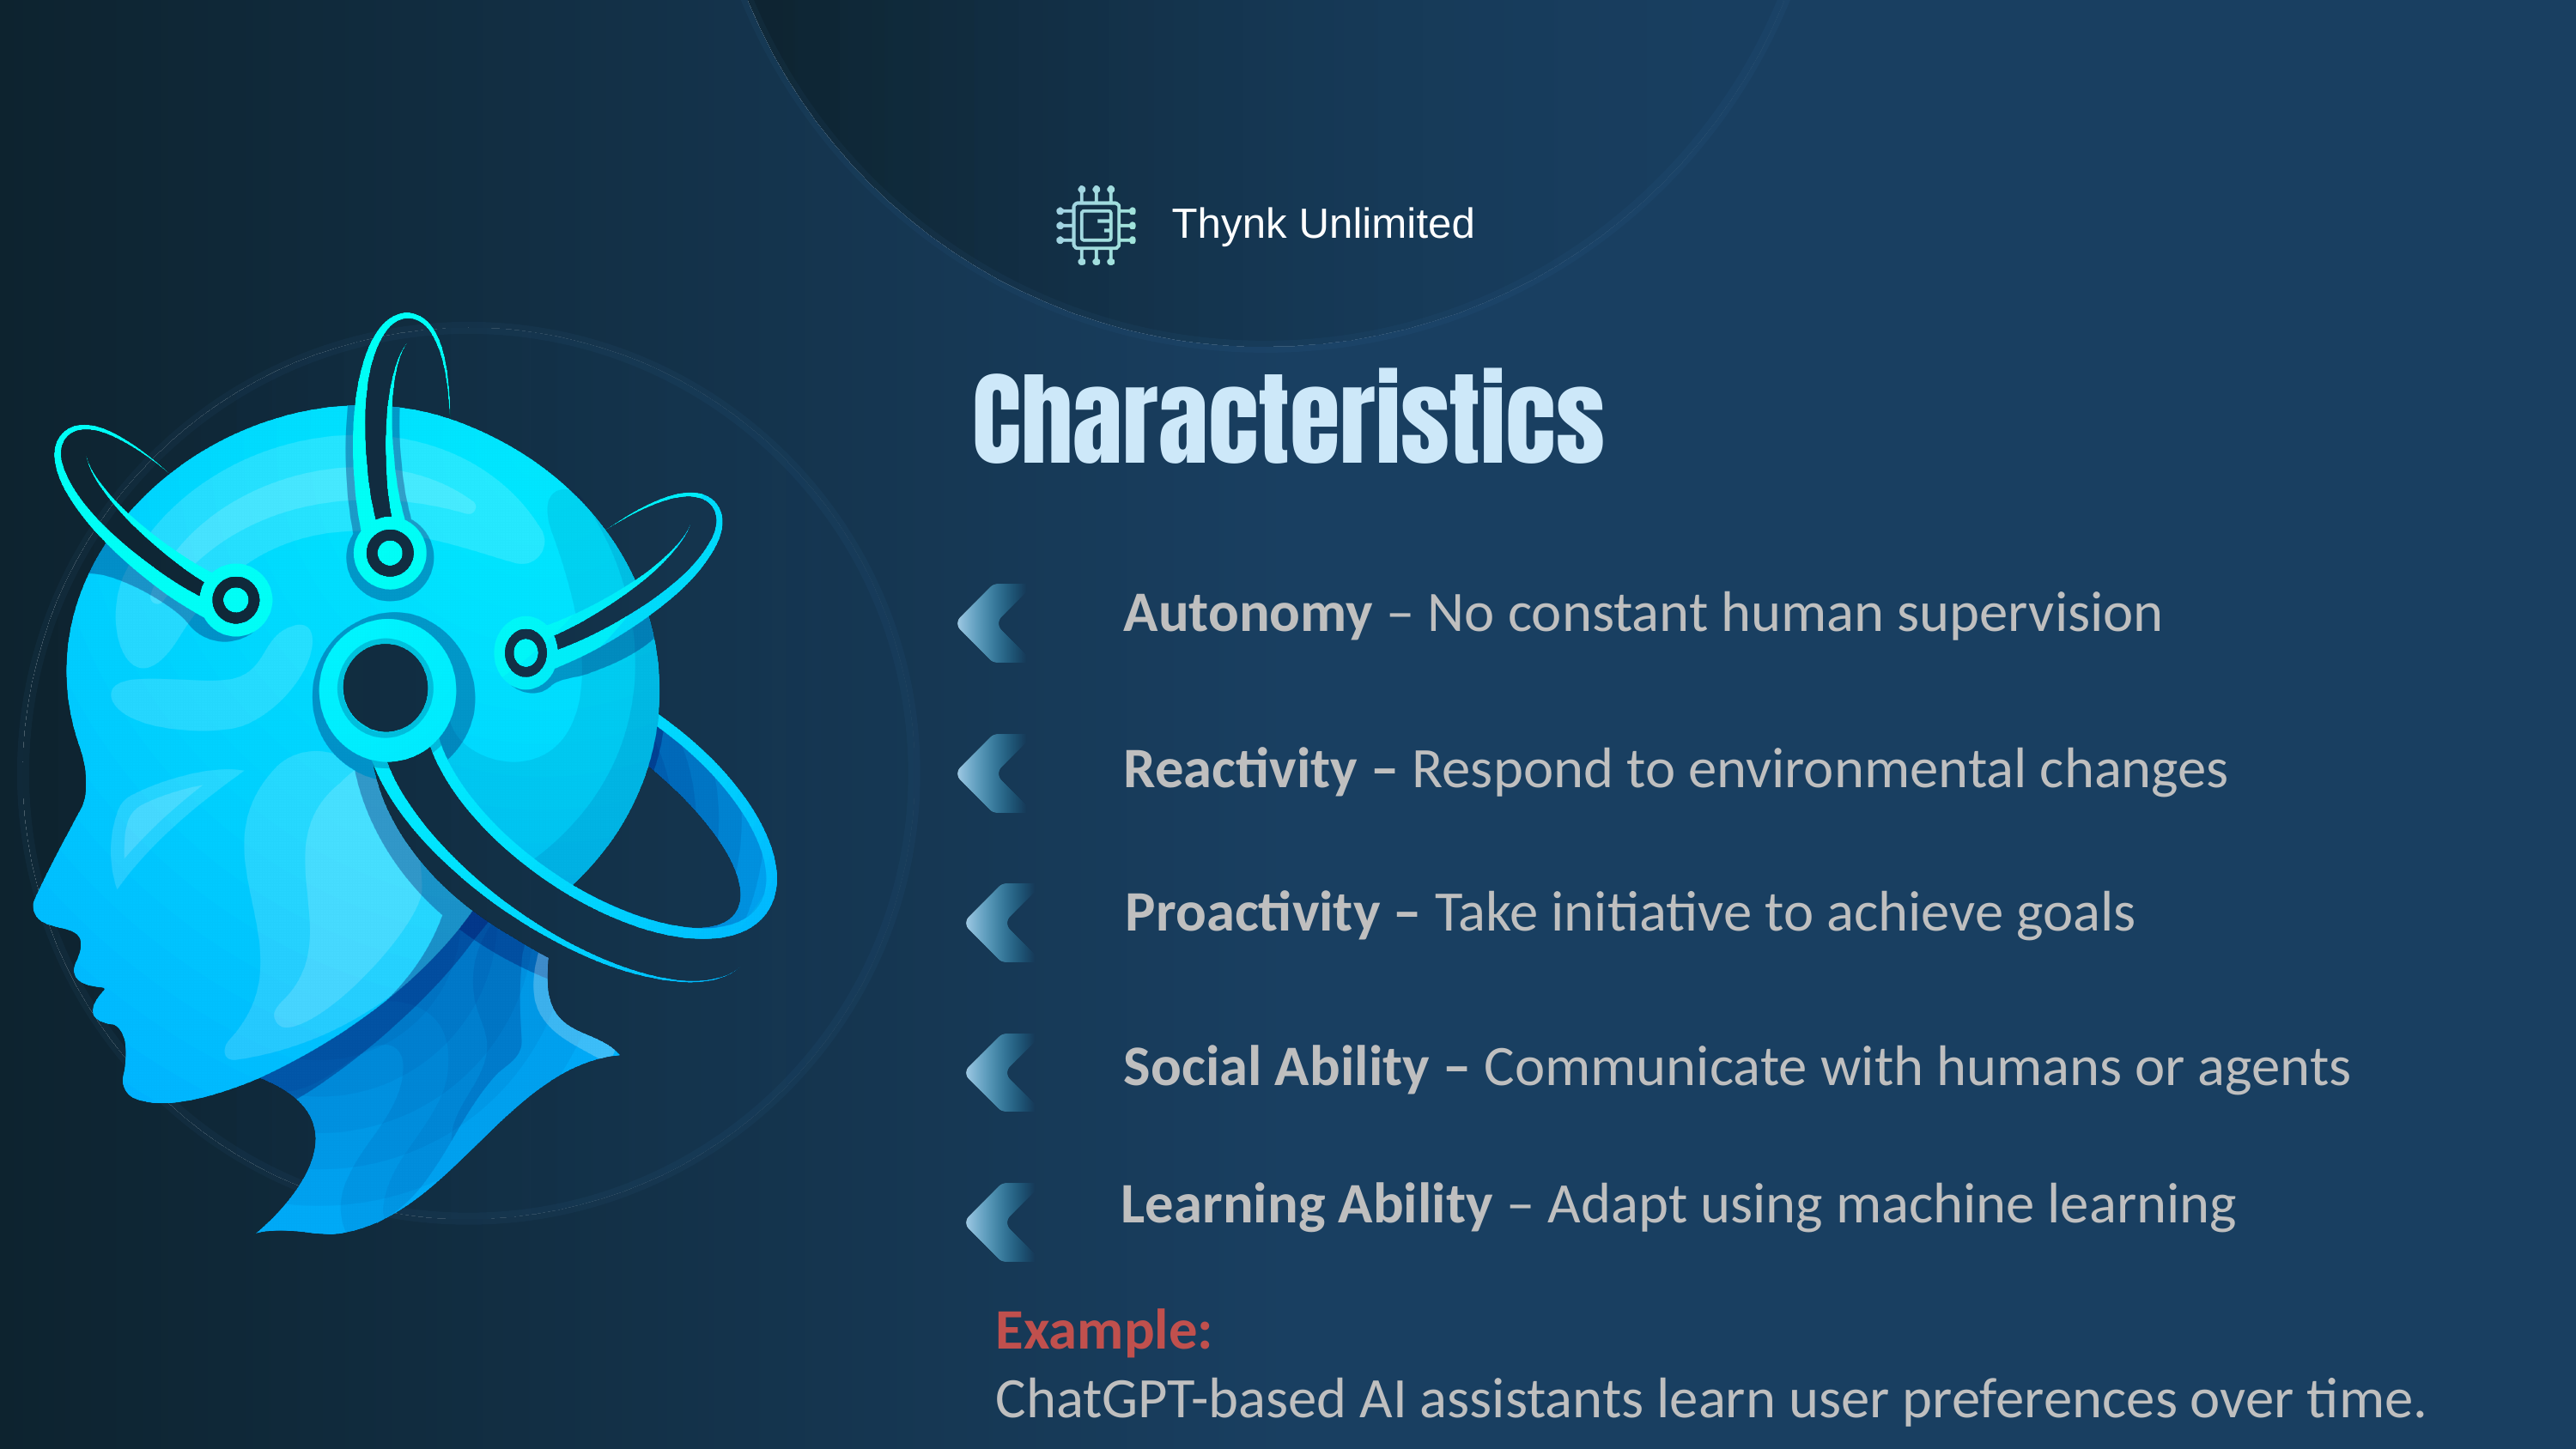

Thynk Unlimited

	Characteristics

Autonomy – No constant human supervision

Reactivity – Respond to environmental changes

Proactivity – Take initiative to achieve goals

Social Ability – Communicate with humans or agents

Learning Ability – Adapt using machine learning
Example:
ChatGPT-based AI assistants learn user preferences over time.